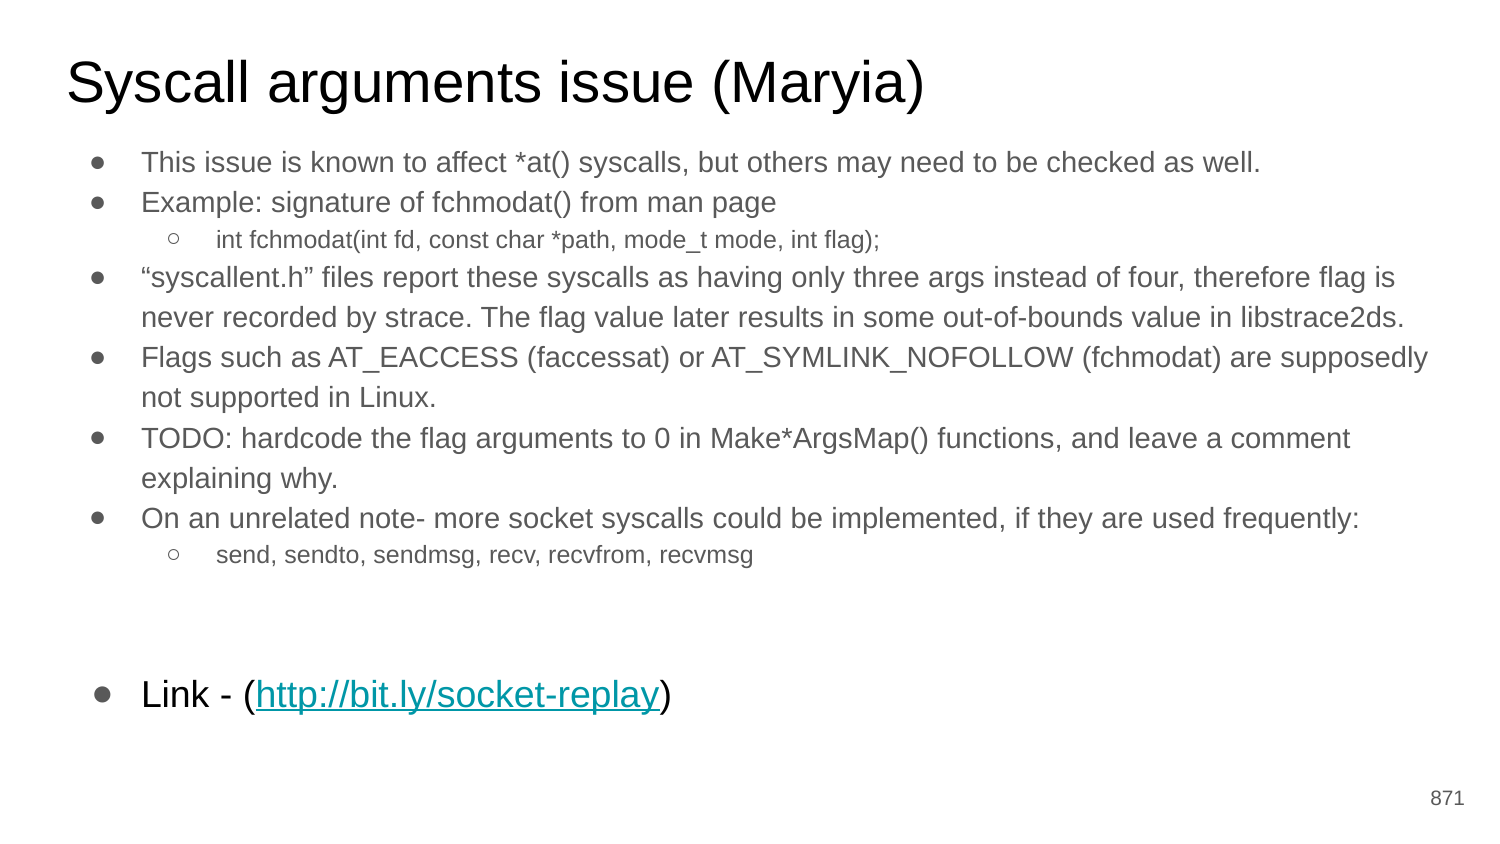

# Syscall arguments issue (Maryia)
This issue is known to affect *at() syscalls, but others may need to be checked as well.
Example: signature of fchmodat() from man page
int fchmodat(int fd, const char *path, mode_t mode, int flag);
“syscallent.h” files report these syscalls as having only three args instead of four, therefore flag is never recorded by strace. The flag value later results in some out-of-bounds value in libstrace2ds.
Flags such as AT_EACCESS (faccessat) or AT_SYMLINK_NOFOLLOW (fchmodat) are supposedly not supported in Linux.
TODO: hardcode the flag arguments to 0 in Make*ArgsMap() functions, and leave a comment explaining why.
On an unrelated note- more socket syscalls could be implemented, if they are used frequently:
send, sendto, sendmsg, recv, recvfrom, recvmsg

Link - (http://bit.ly/socket-replay)

871